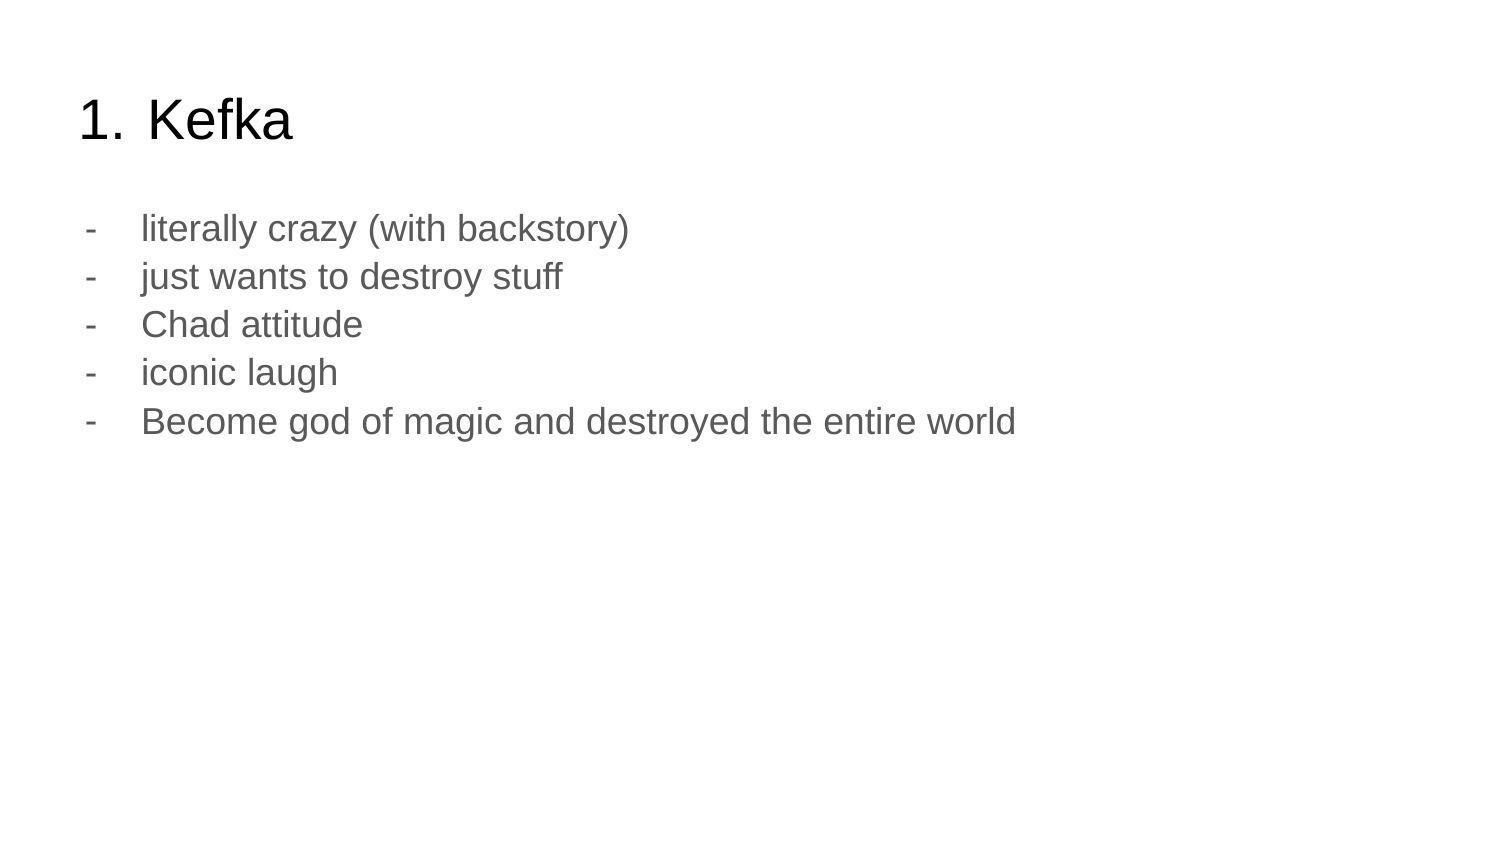

# Kefka
literally crazy (with backstory)
just wants to destroy stuff
Chad attitude
iconic laugh
Become god of magic and destroyed the entire world